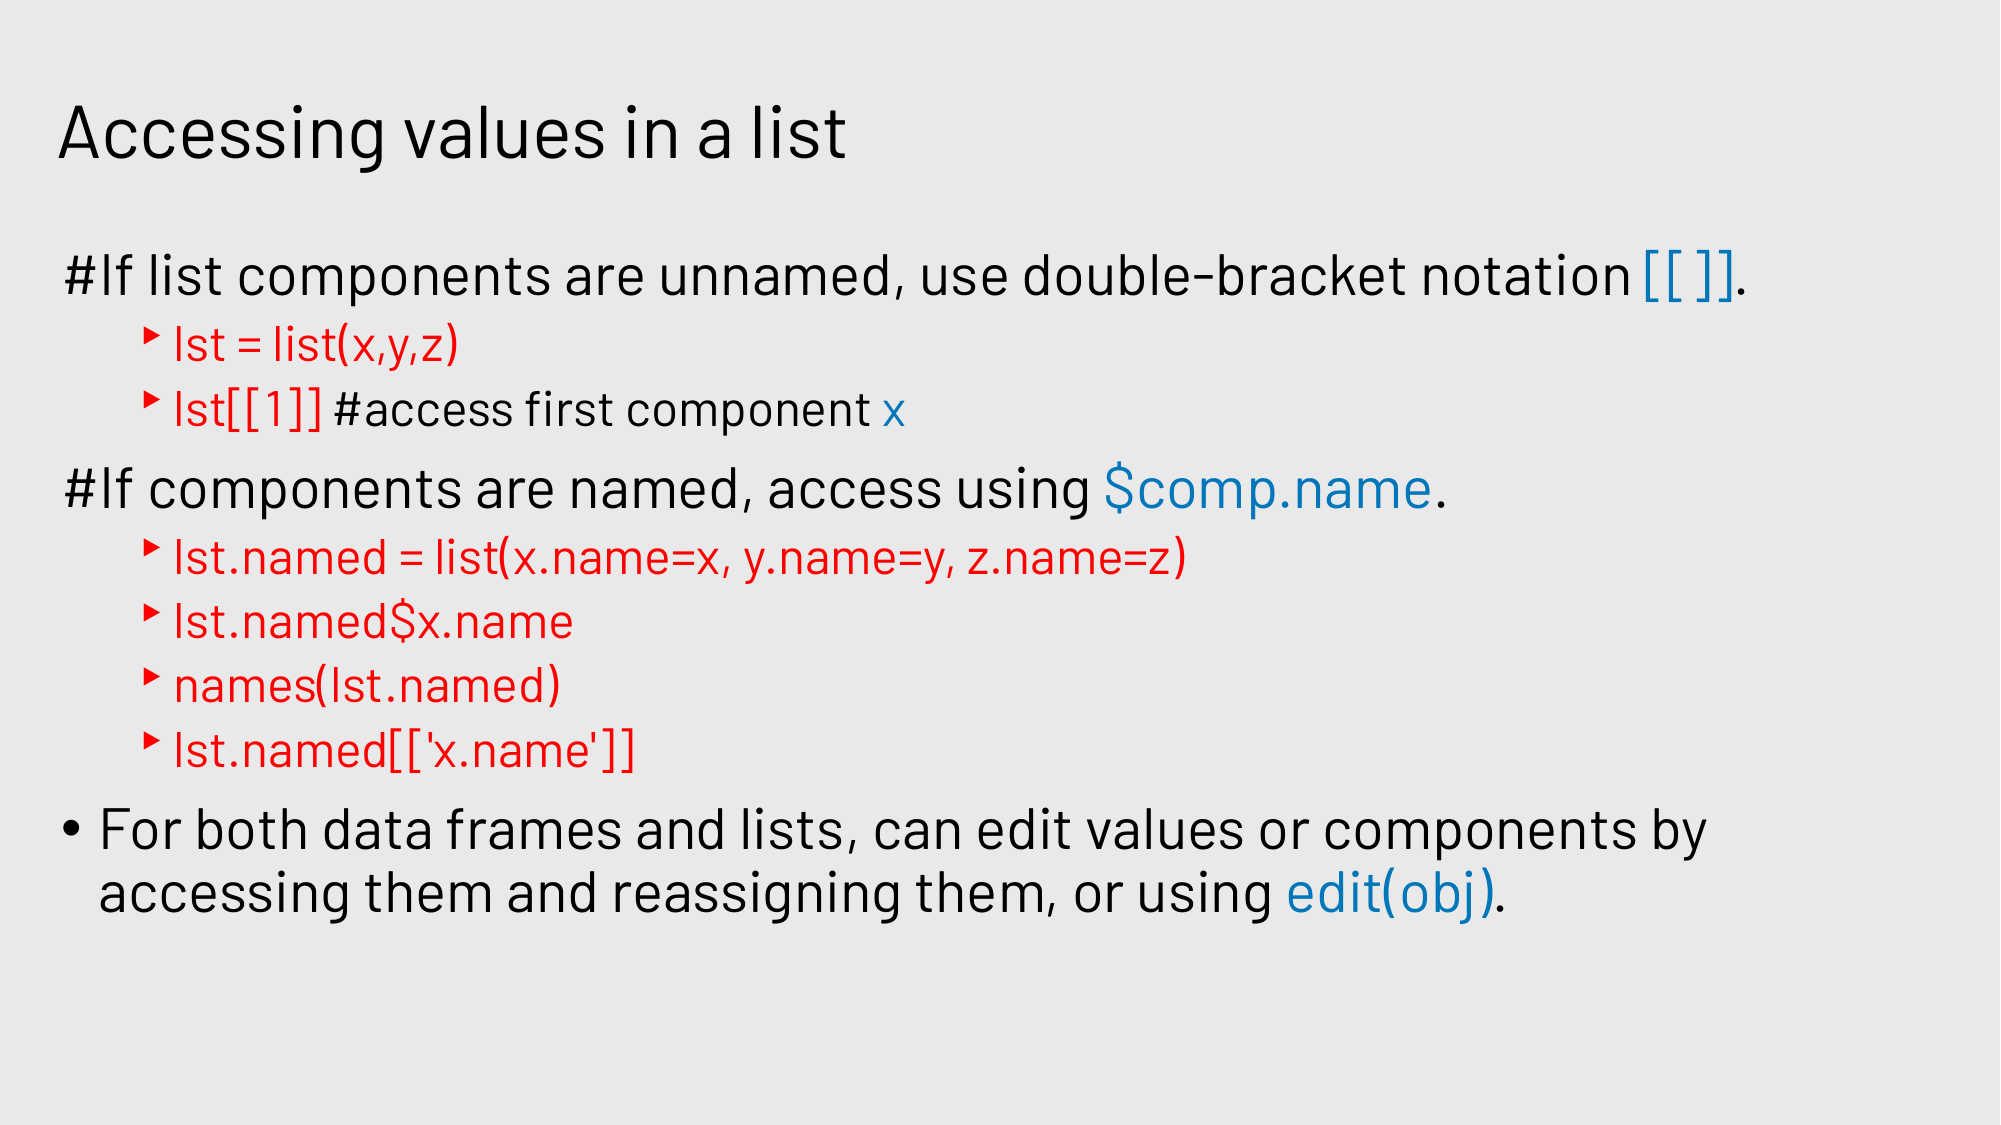

# Accessing values in a list
#If list components are unnamed, use double-bracket notation [[]].
lst = list(x,y,z)
lst[[1]] #access first component x
#If components are named, access using $comp.name.
lst.named = list(x.name=x, y.name=y, z.name=z)
lst.named$x.name
names(lst.named)
lst.named[['x.name']]
For both data frames and lists, can edit values or components by accessing them and reassigning them, or using edit(obj).